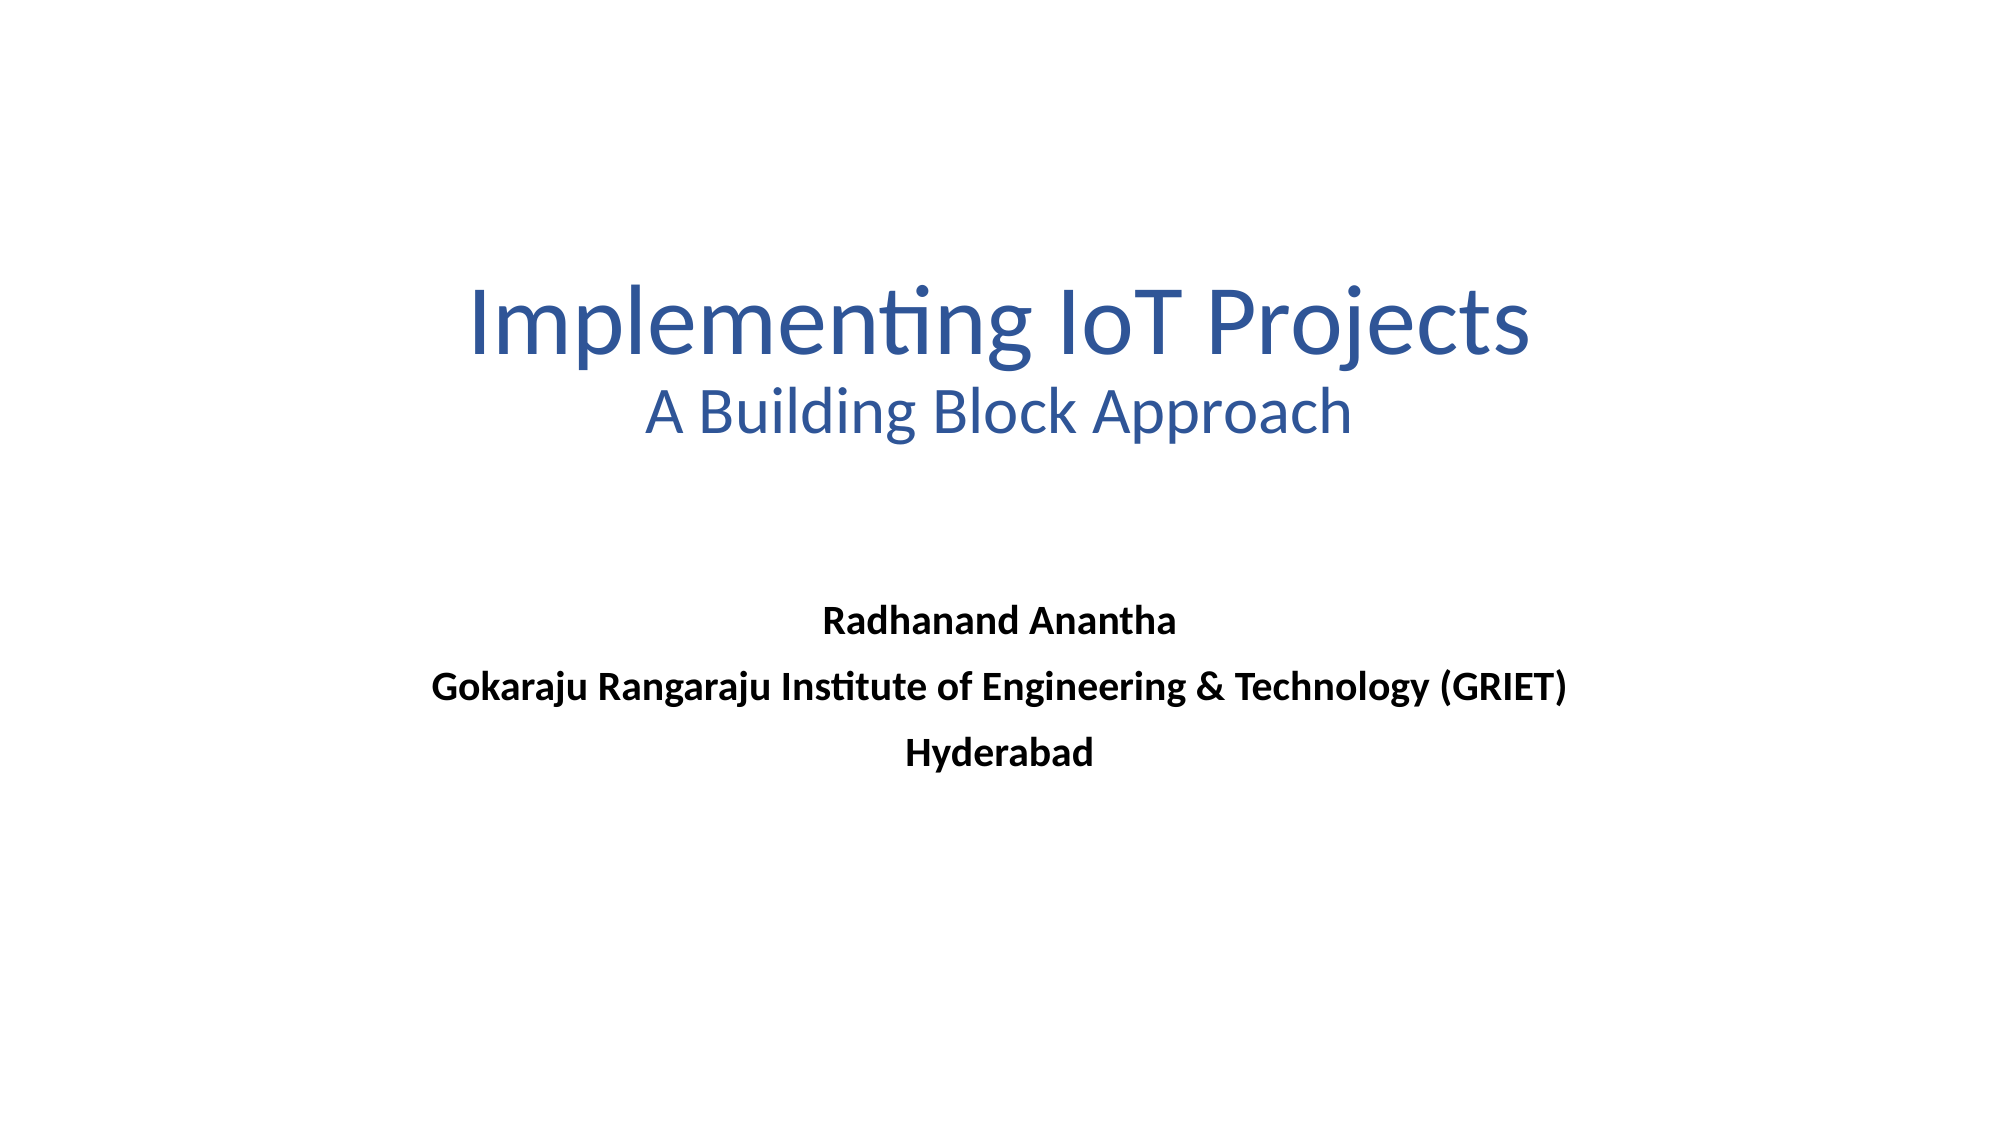

# Implementing IoT Projects A Building Block Approach
Radhanand Anantha
Gokaraju Rangaraju Institute of Engineering & Technology (GRIET)
Hyderabad